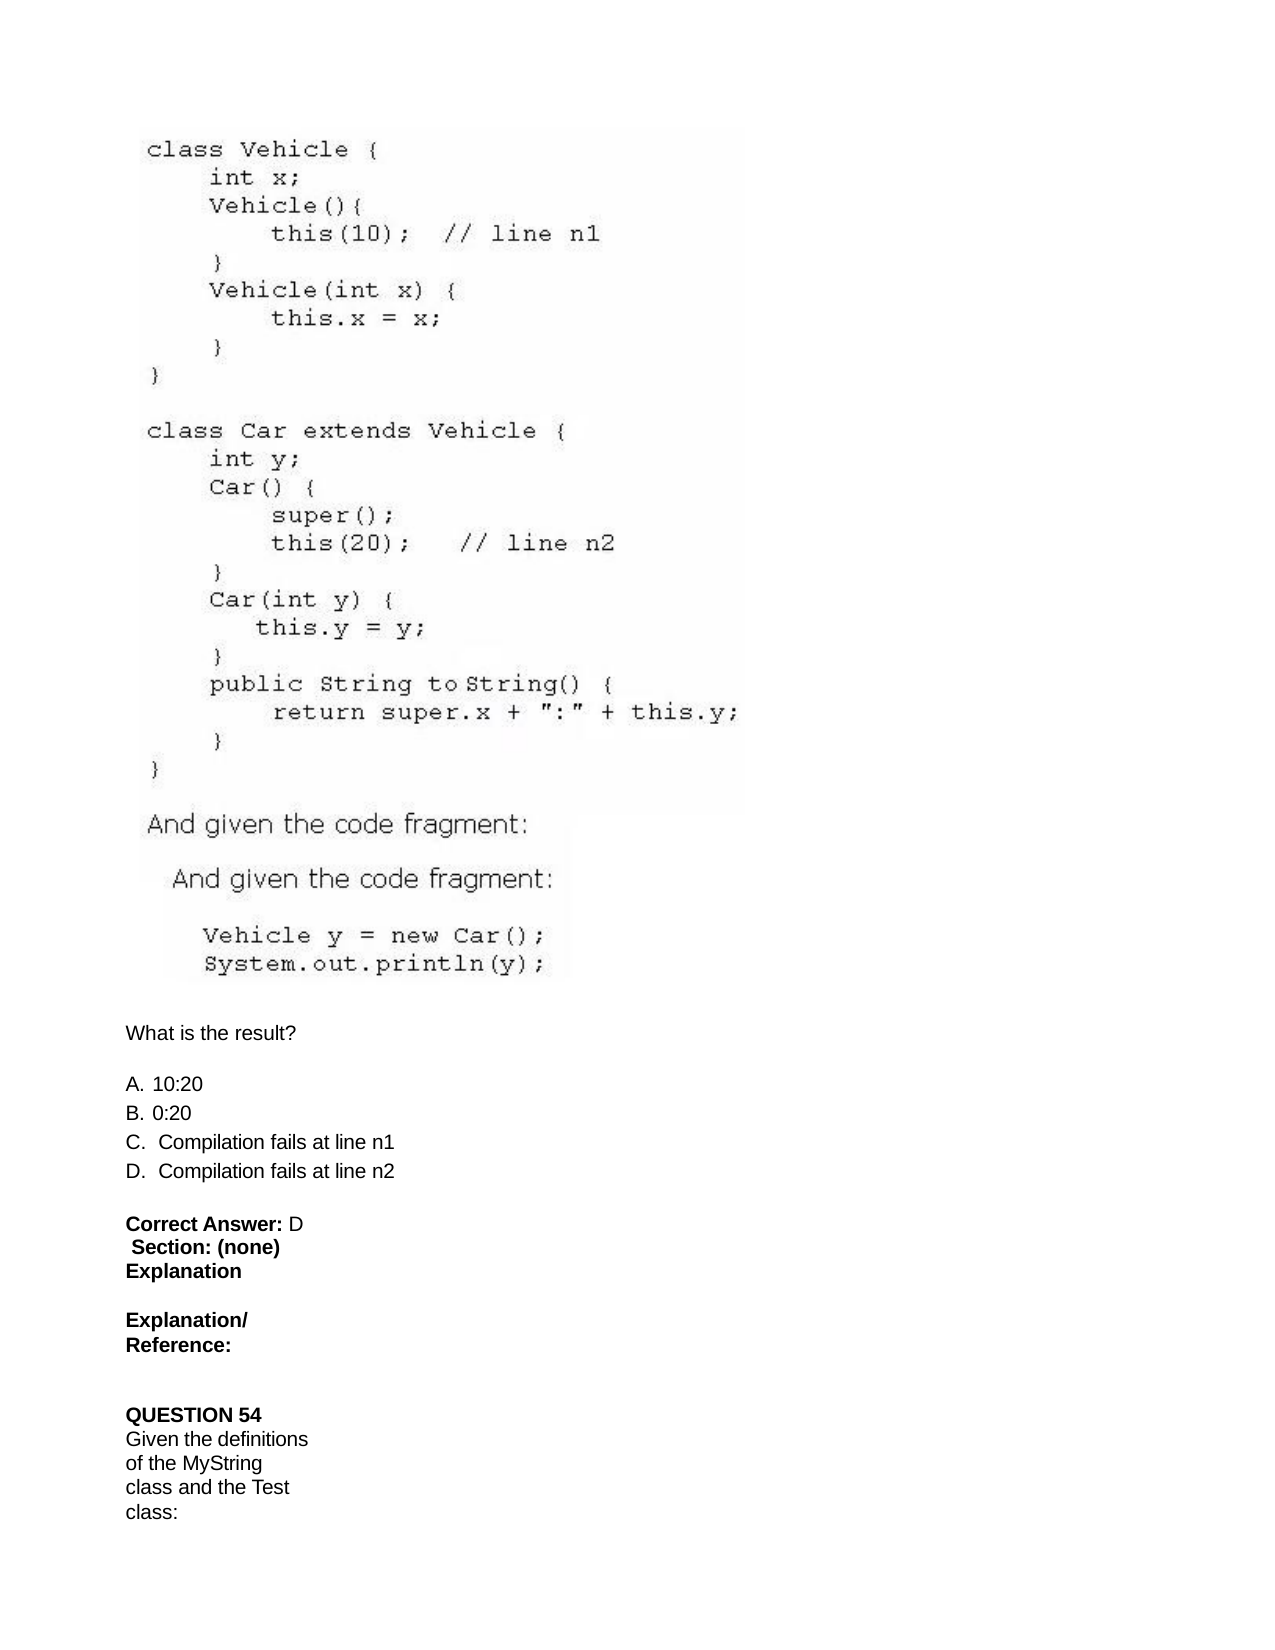

What is the result?

A. 10:20
B. 0:20
Compilation fails at line n1
Compilation fails at line n2

Correct Answer: D  Section: (none)  Explanation

Explanation/Reference:

QUESTION 54
Given the definitions of the MyString class and the Test class: